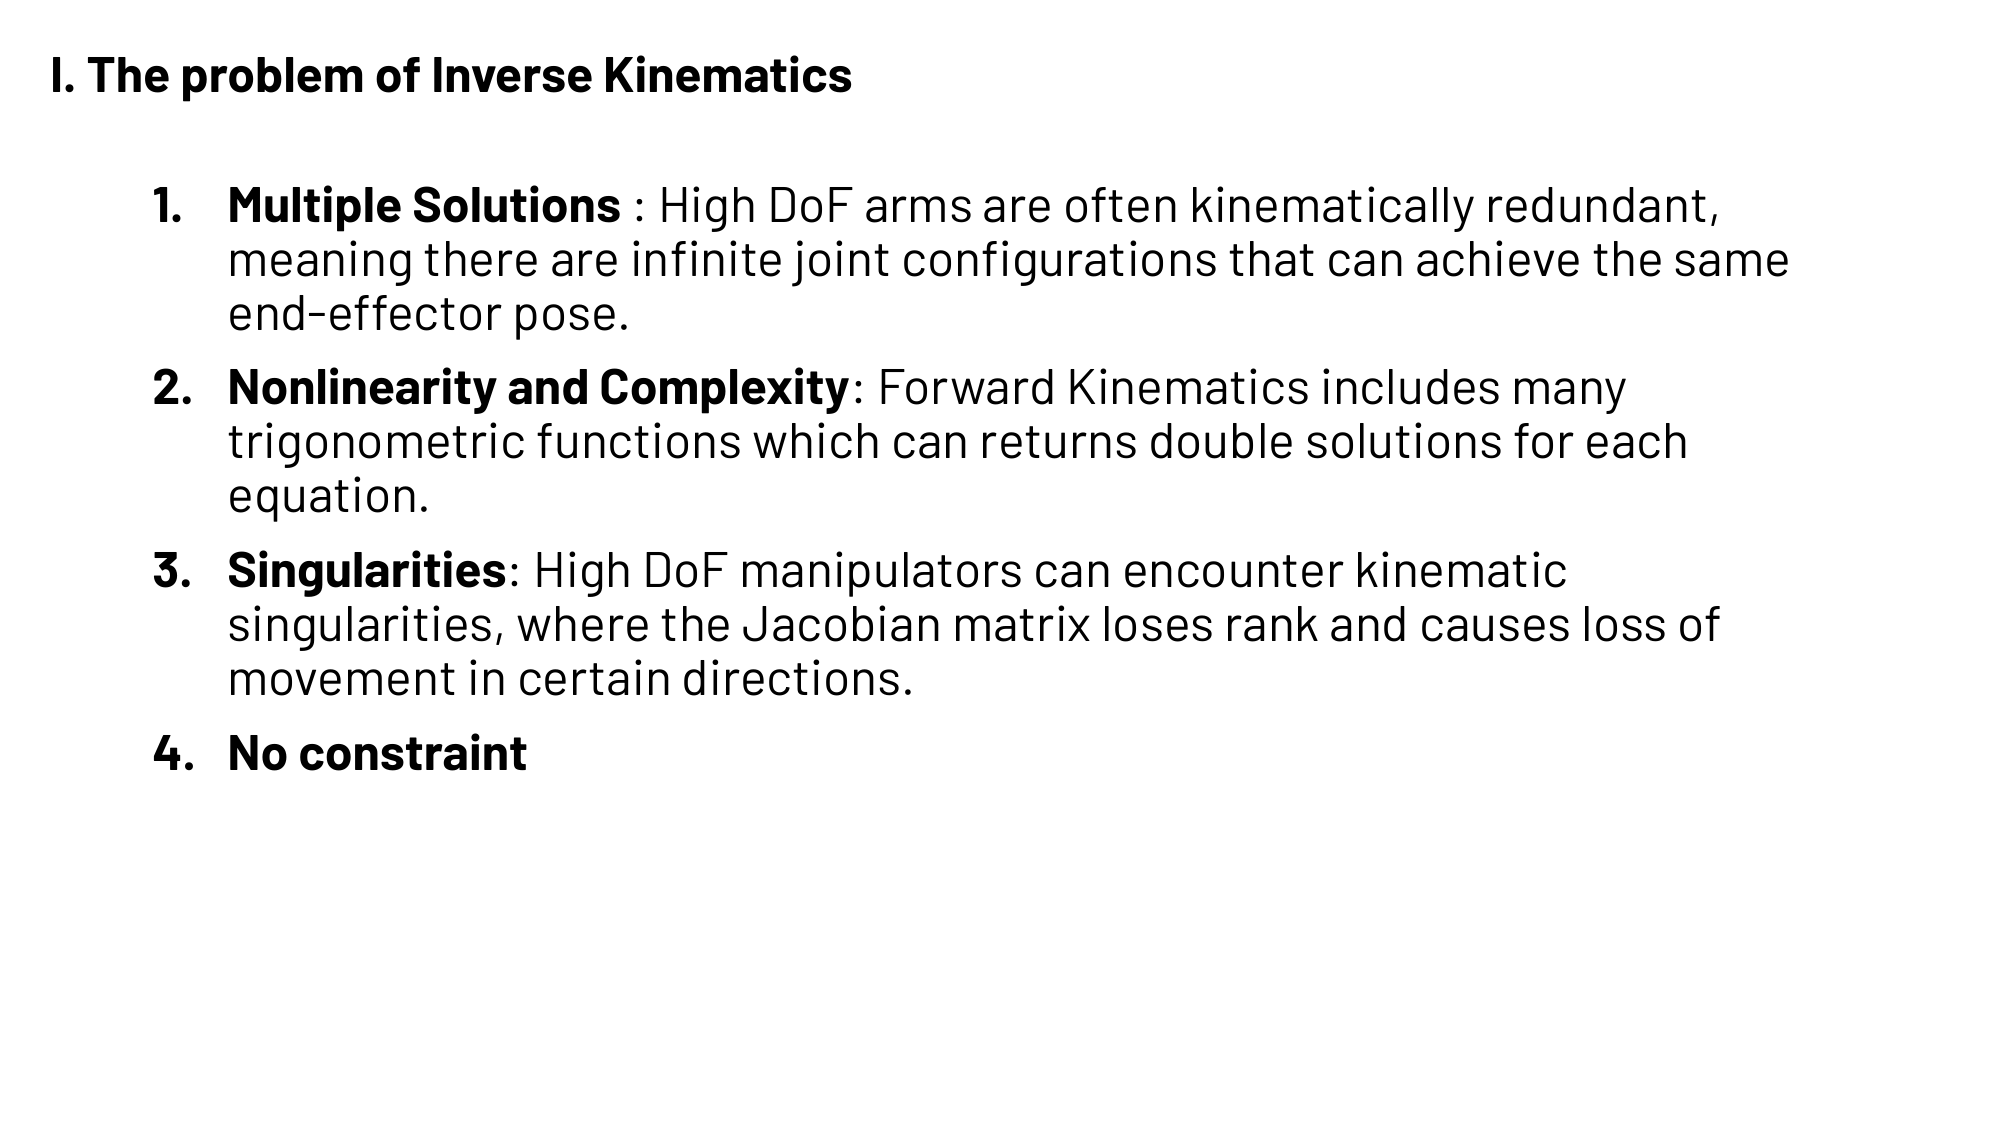

I. The problem of Inverse Kinematics
Multiple Solutions : High DoF arms are often kinematically redundant, meaning there are infinite joint configurations that can achieve the same end-effector pose.
Nonlinearity and Complexity: Forward Kinematics includes many trigonometric functions which can returns double solutions for each equation.
Singularities: High DoF manipulators can encounter kinematic singularities, where the Jacobian matrix loses rank and causes loss of movement in certain directions.
No constraint